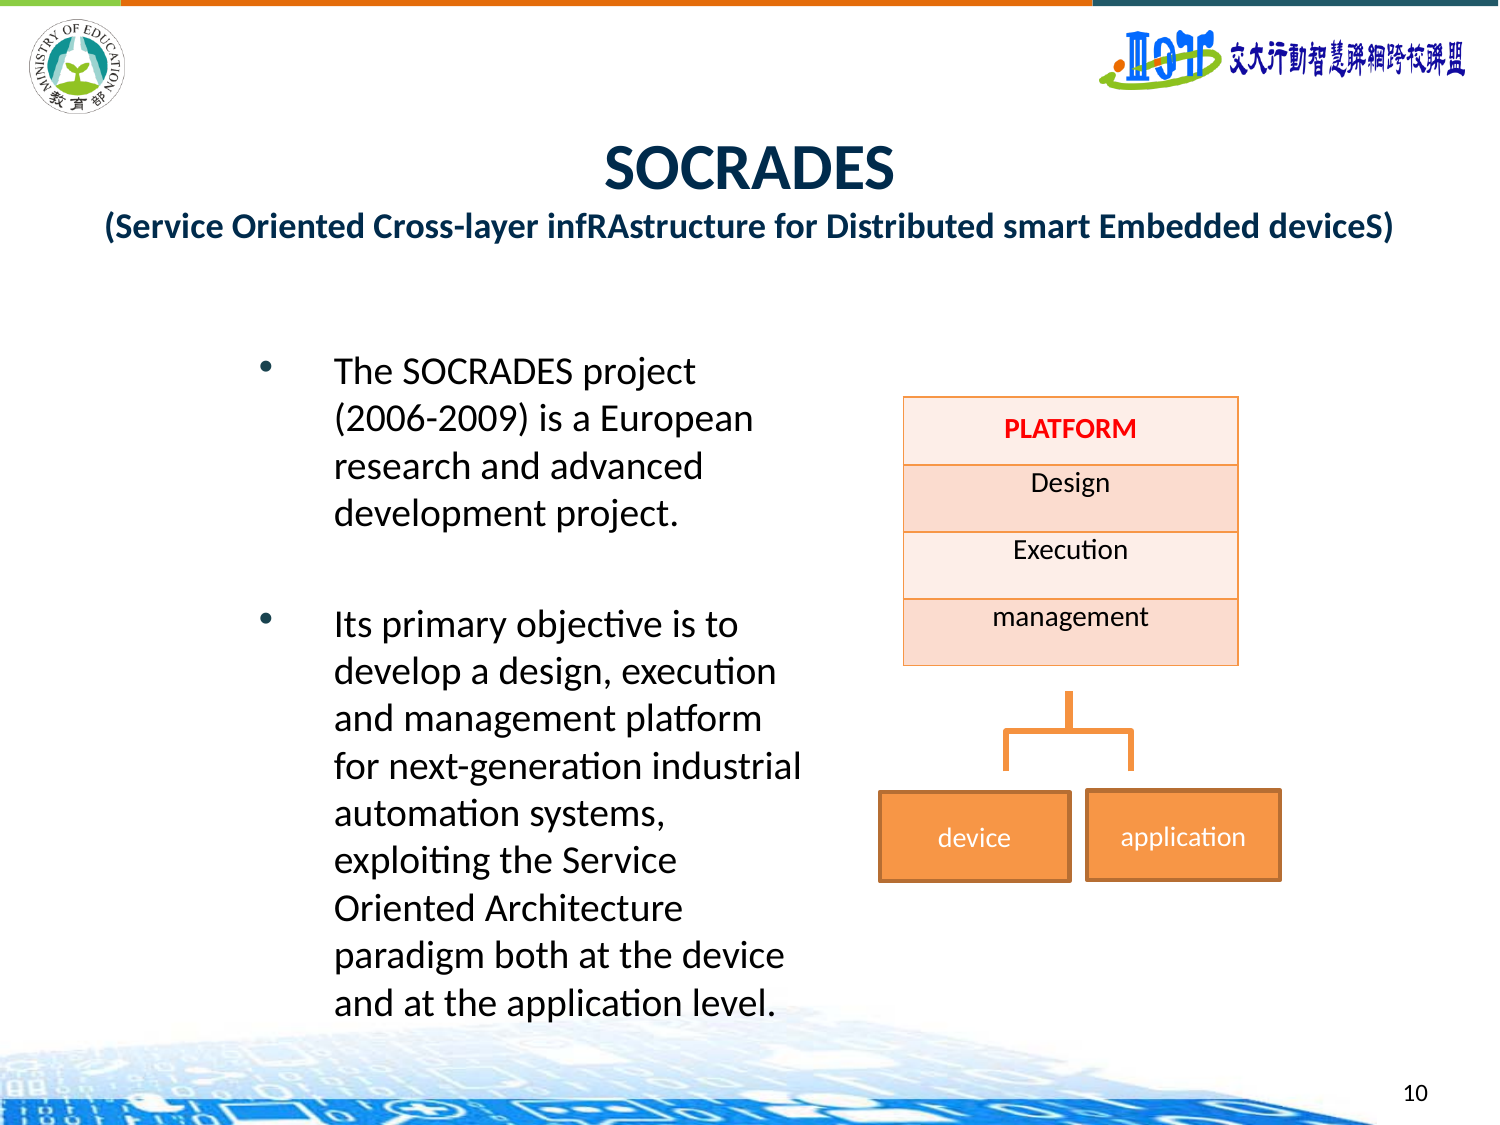

# SOCRADES (Service Oriented Cross-layer infRAstructure for Distributed smart Embedded deviceS)
The SOCRADES project (2006-2009) is a European research and advanced development project.

Its primary objective is to develop a design, execution and management platform for next-generation industrial automation systems, exploiting the Service Oriented Architecture paradigm both at the device and at the application level.

| PLATFORM |
| --- |
| Design |
| Execution |
| management |
application
device
10